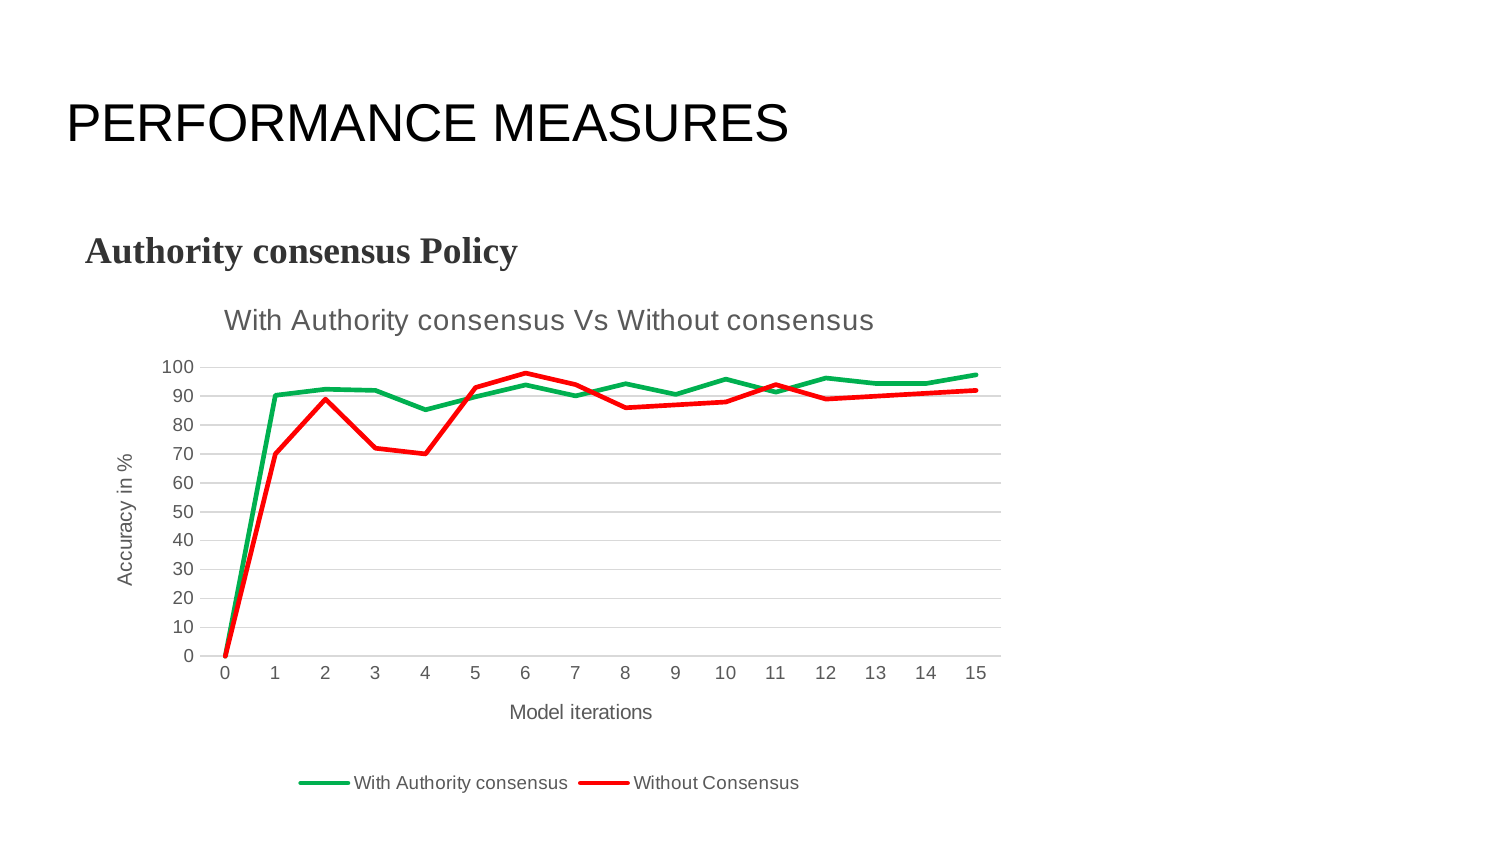

# PERFORMANCE MEASURES
Authority consensus Policy

### Chart: With Authority consensus Vs Without consensus

| Category | With Authority consensus | Without Consensus |
|---|---|---|
| 0 | 0.0 | 0.0 |
| 1 | 90.3 | 70.0 |
| 2 | 92.4 | 89.0 |
| 3 | 92.0 | 72.0 |
| 4 | 85.3 | 70.0 |
| 5 | 89.8 | 93.0 |
| 6 | 93.9 | 98.0 |
| 7 | 90.1 | 94.0 |
| 8 | 94.3 | 86.0 |
| 9 | 90.6 | 87.0 |
| 10 | 95.9 | 88.0 |
| 11 | 91.4 | 94.0 |
| 12 | 96.3 | 89.0 |
| 13 | 94.4 | 90.0 |
| 14 | 94.4 | 91.0 |
| 15 | 97.4 | 92.0 |